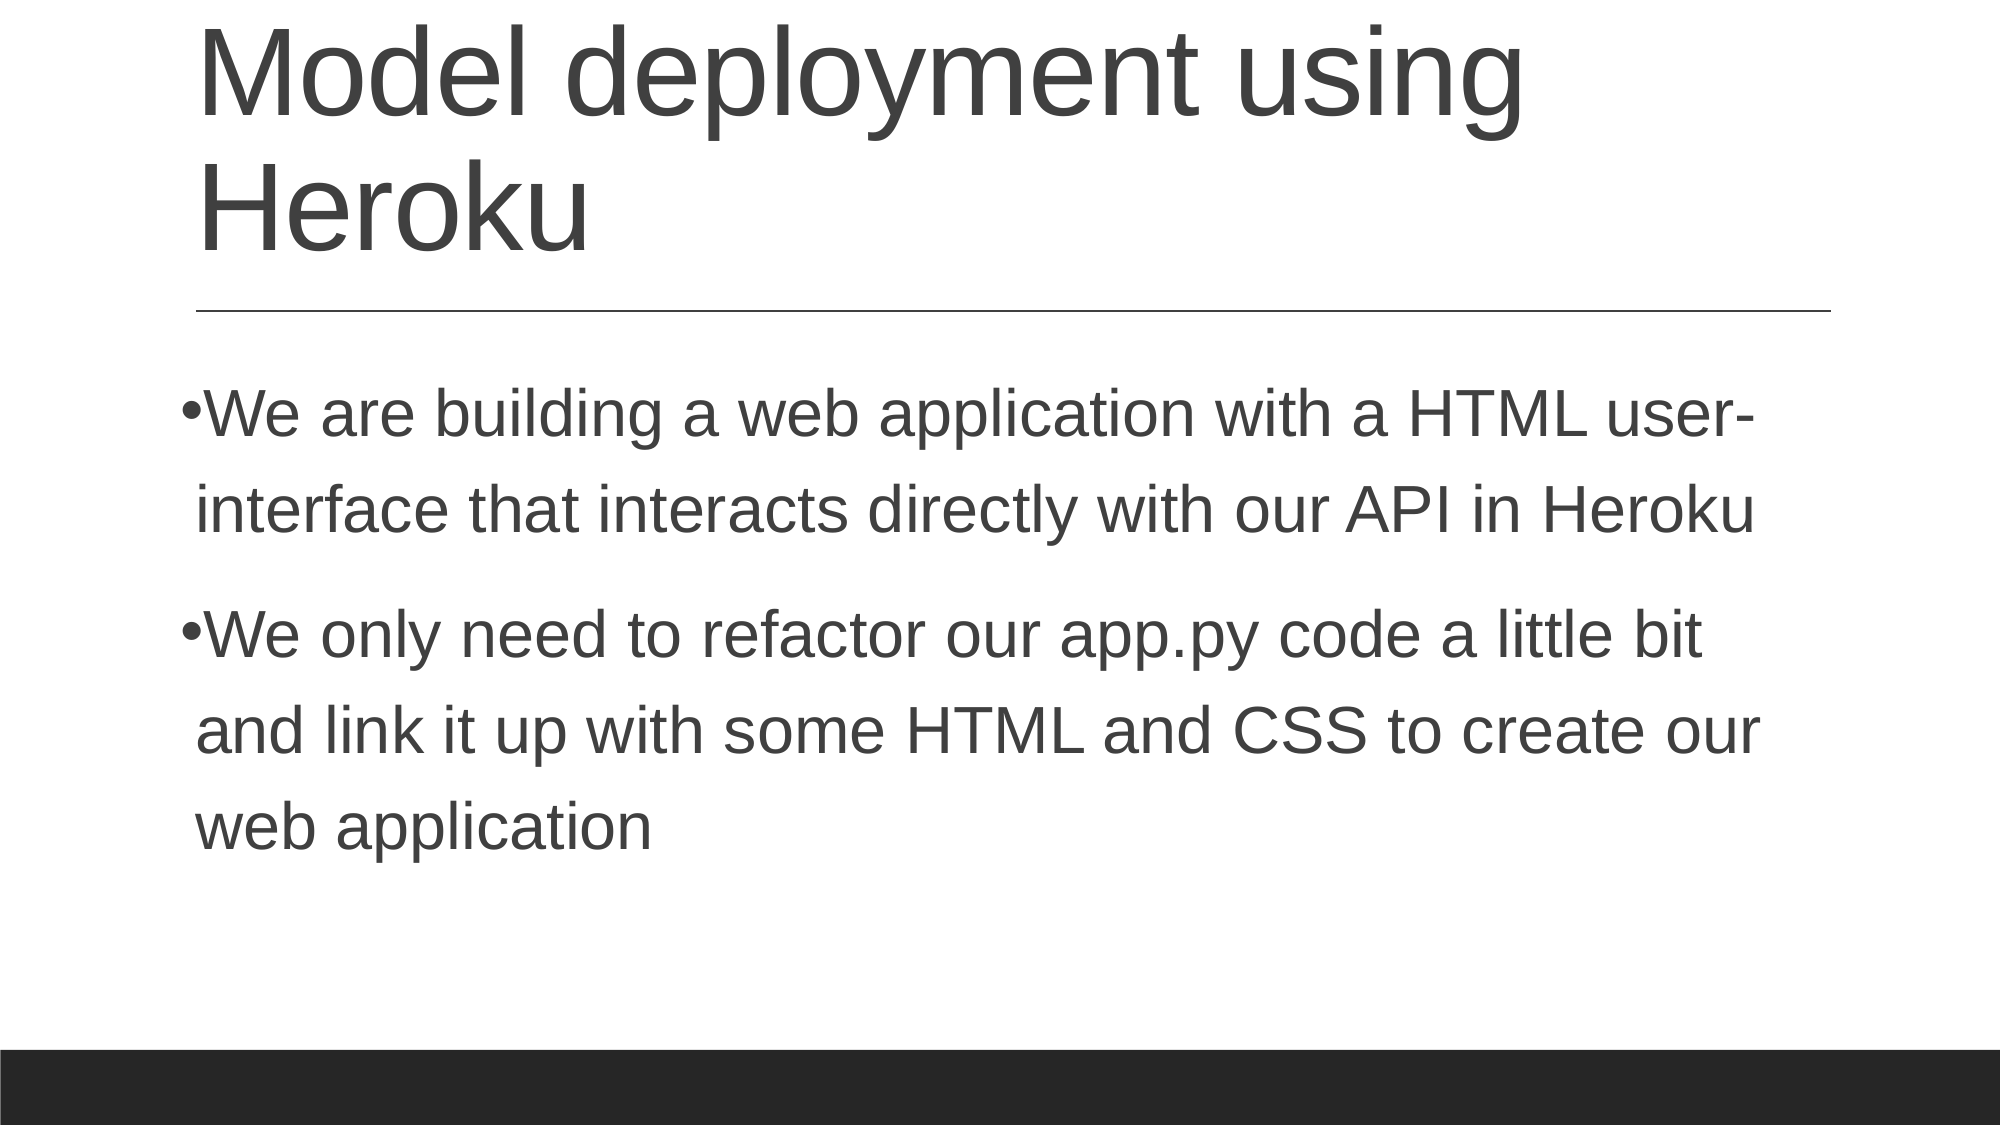

# Model deployment using Heroku
We are building a web application with a HTML user-interface that interacts directly with our API in Heroku
We only need to refactor our app.py code a little bit and link it up with some HTML and CSS to create our web application